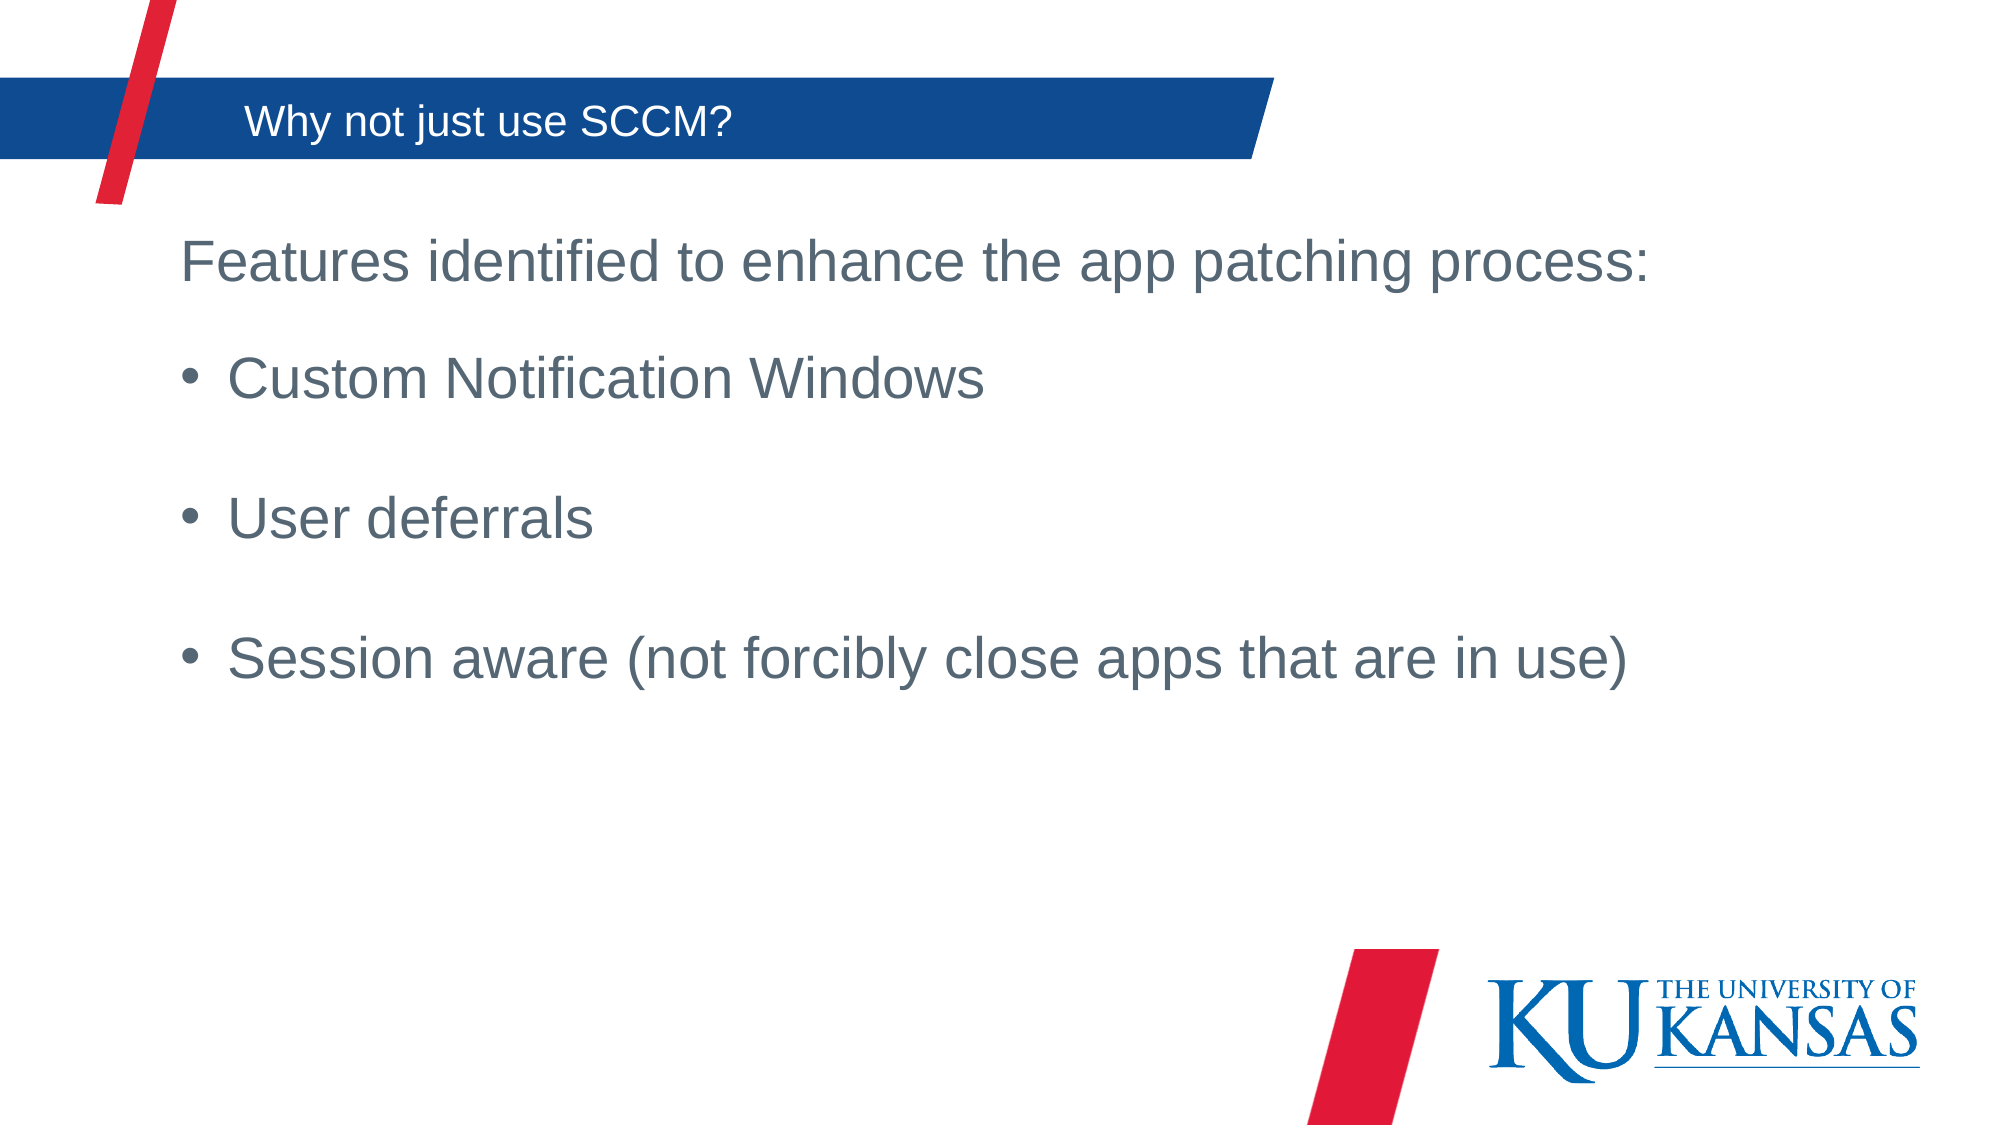

Why not just use SCCM?
Features identified to enhance the app patching process:
Custom Notification Windows

User deferrals
Session aware (not forcibly close apps that are in use)